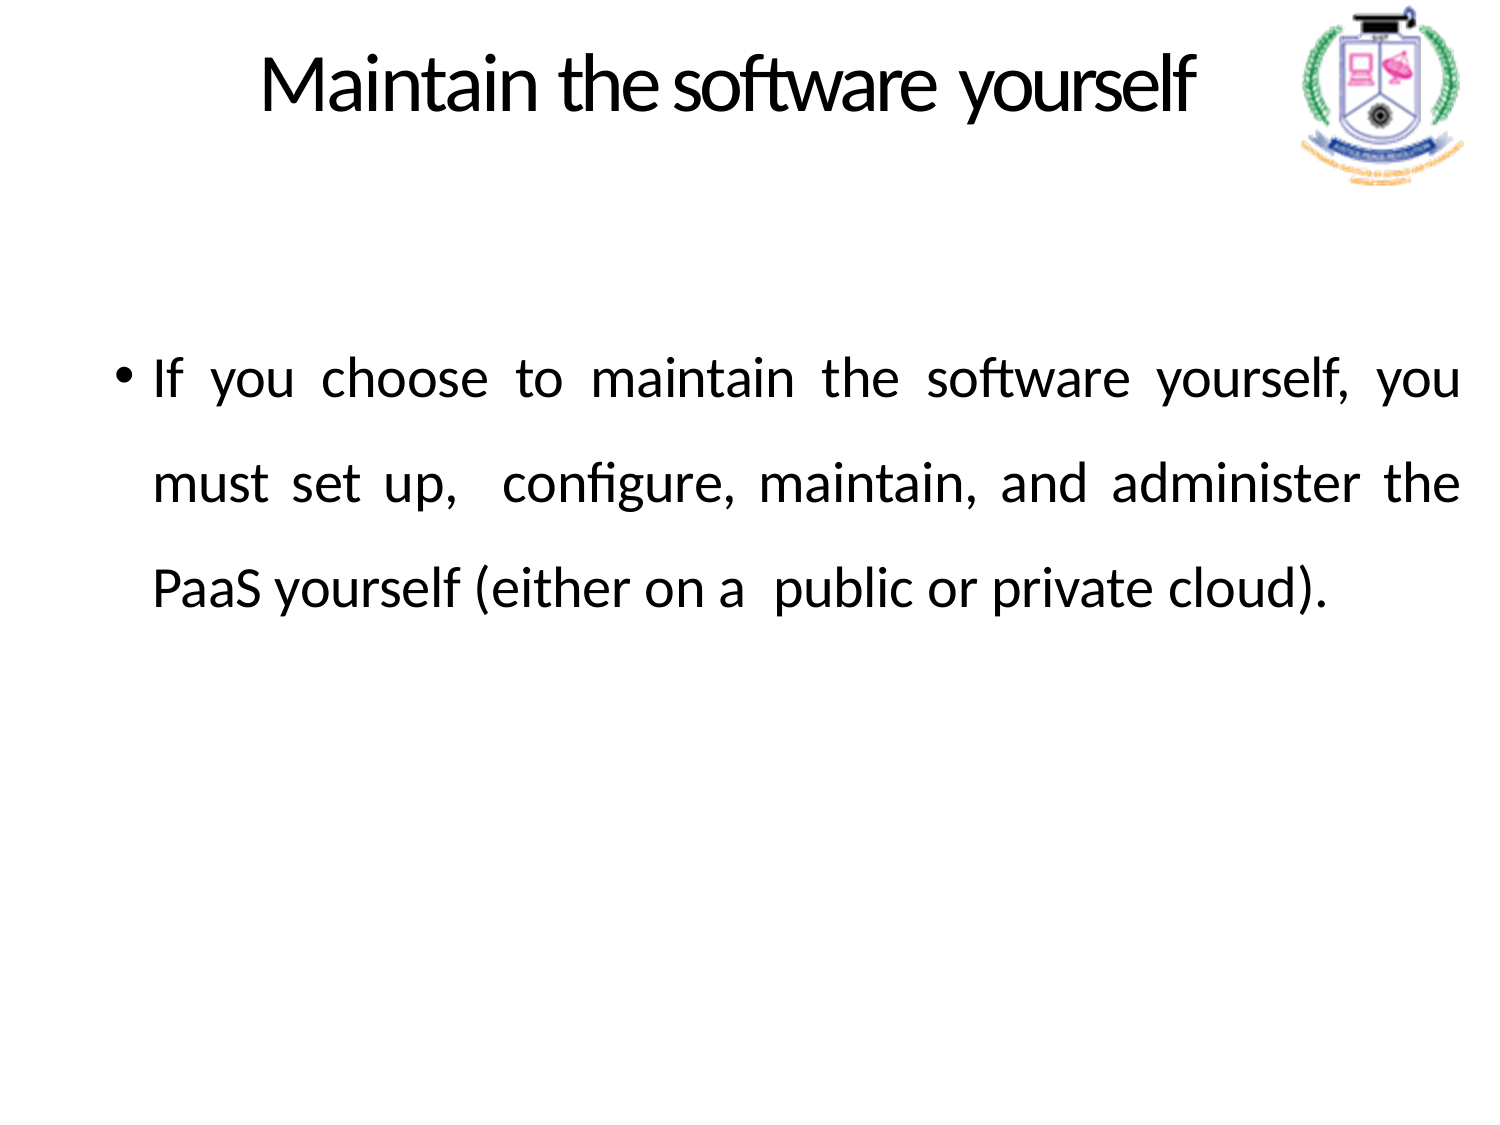

# Maintain the software yourself
If you choose to maintain the software yourself, you must set up,  configure, maintain, and administer the PaaS yourself (either on a  public or private cloud).